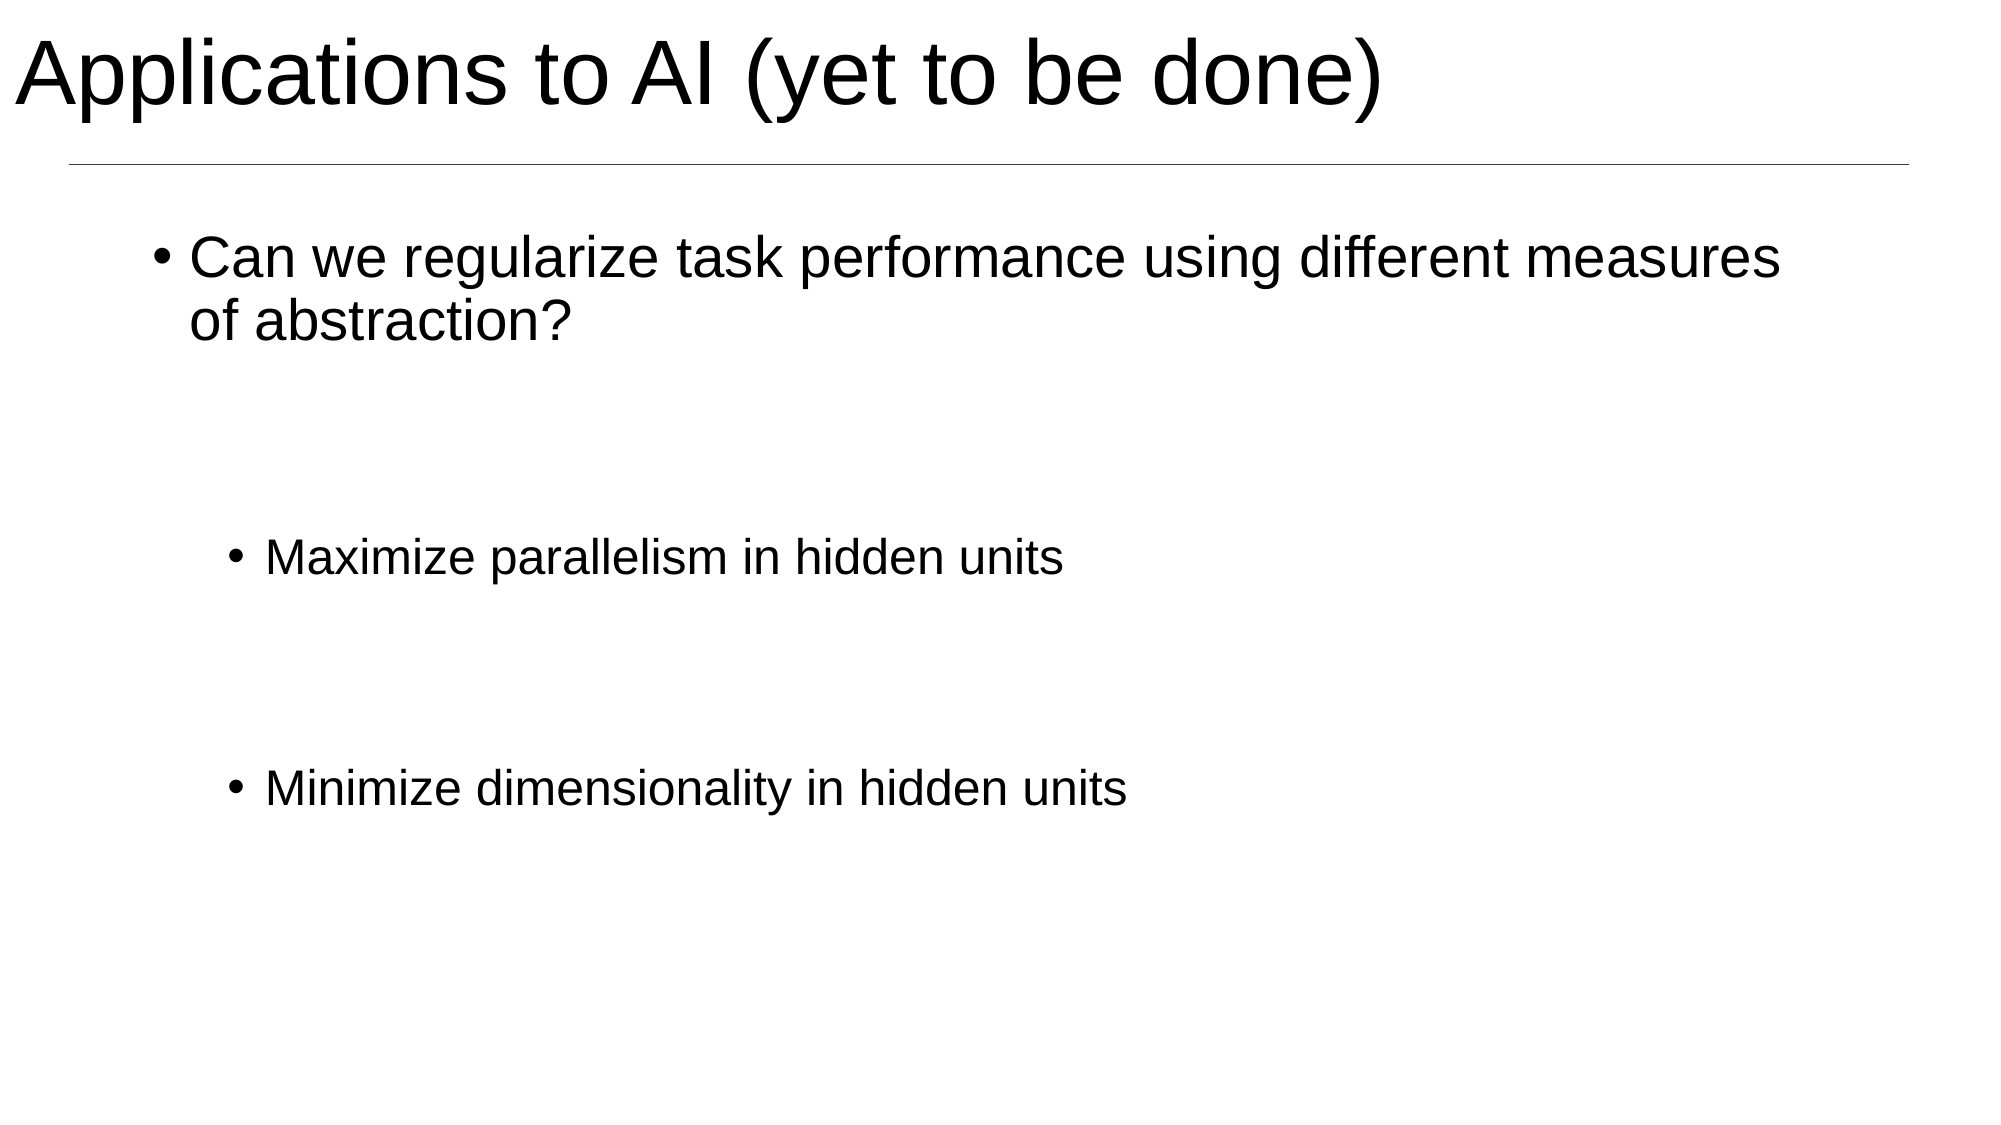

# Applications to AI (yet to be done)
Can we regularize task performance using different measures of abstraction?

Maximize parallelism in hidden units

Minimize dimensionality in hidden units